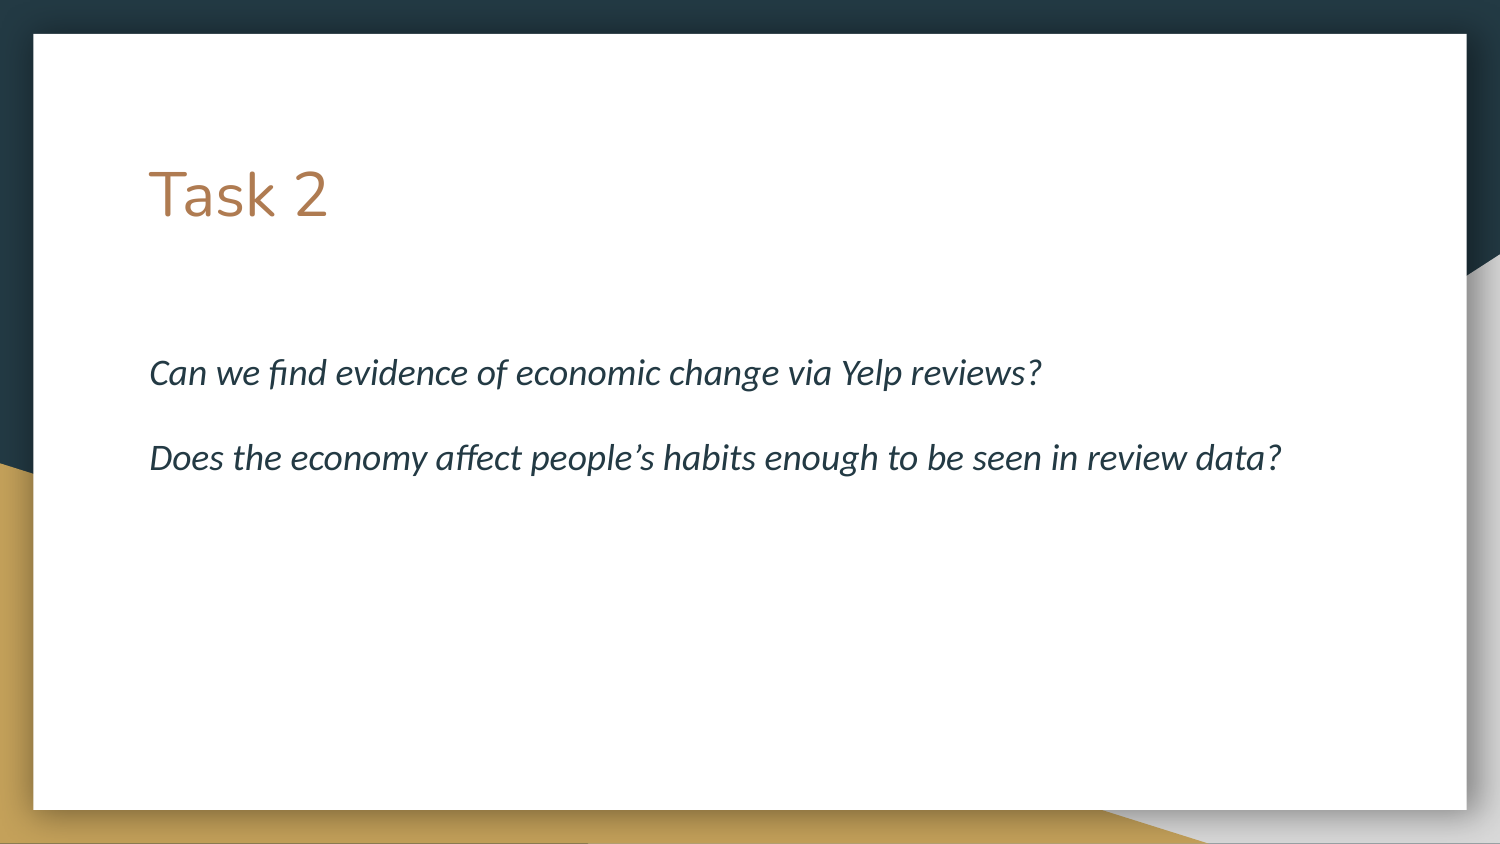

# Task 2
Can we find evidence of economic change via Yelp reviews?
Does the economy affect people’s habits enough to be seen in review data?